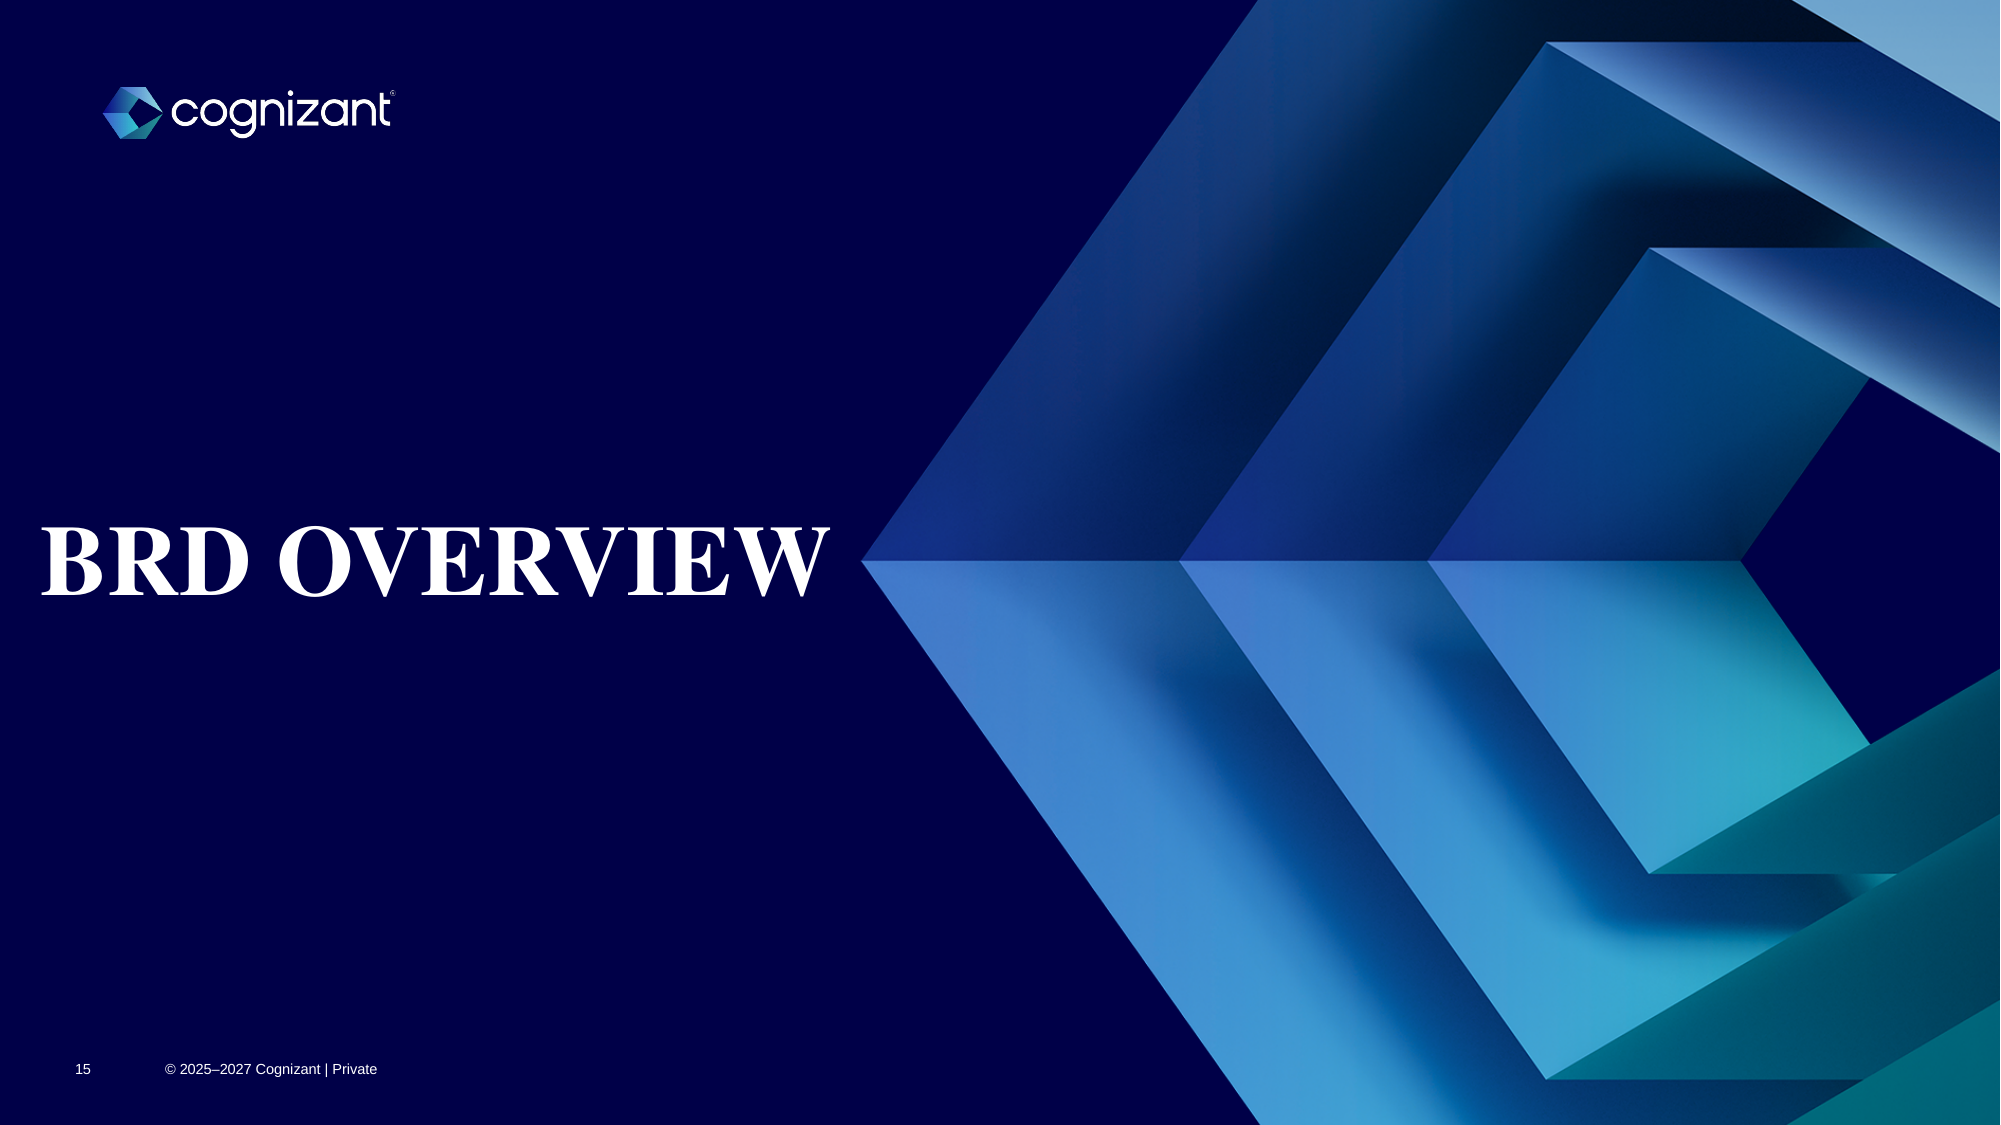

# BRD OVERVIEW

15
© 2025–2027 Cognizant | Private